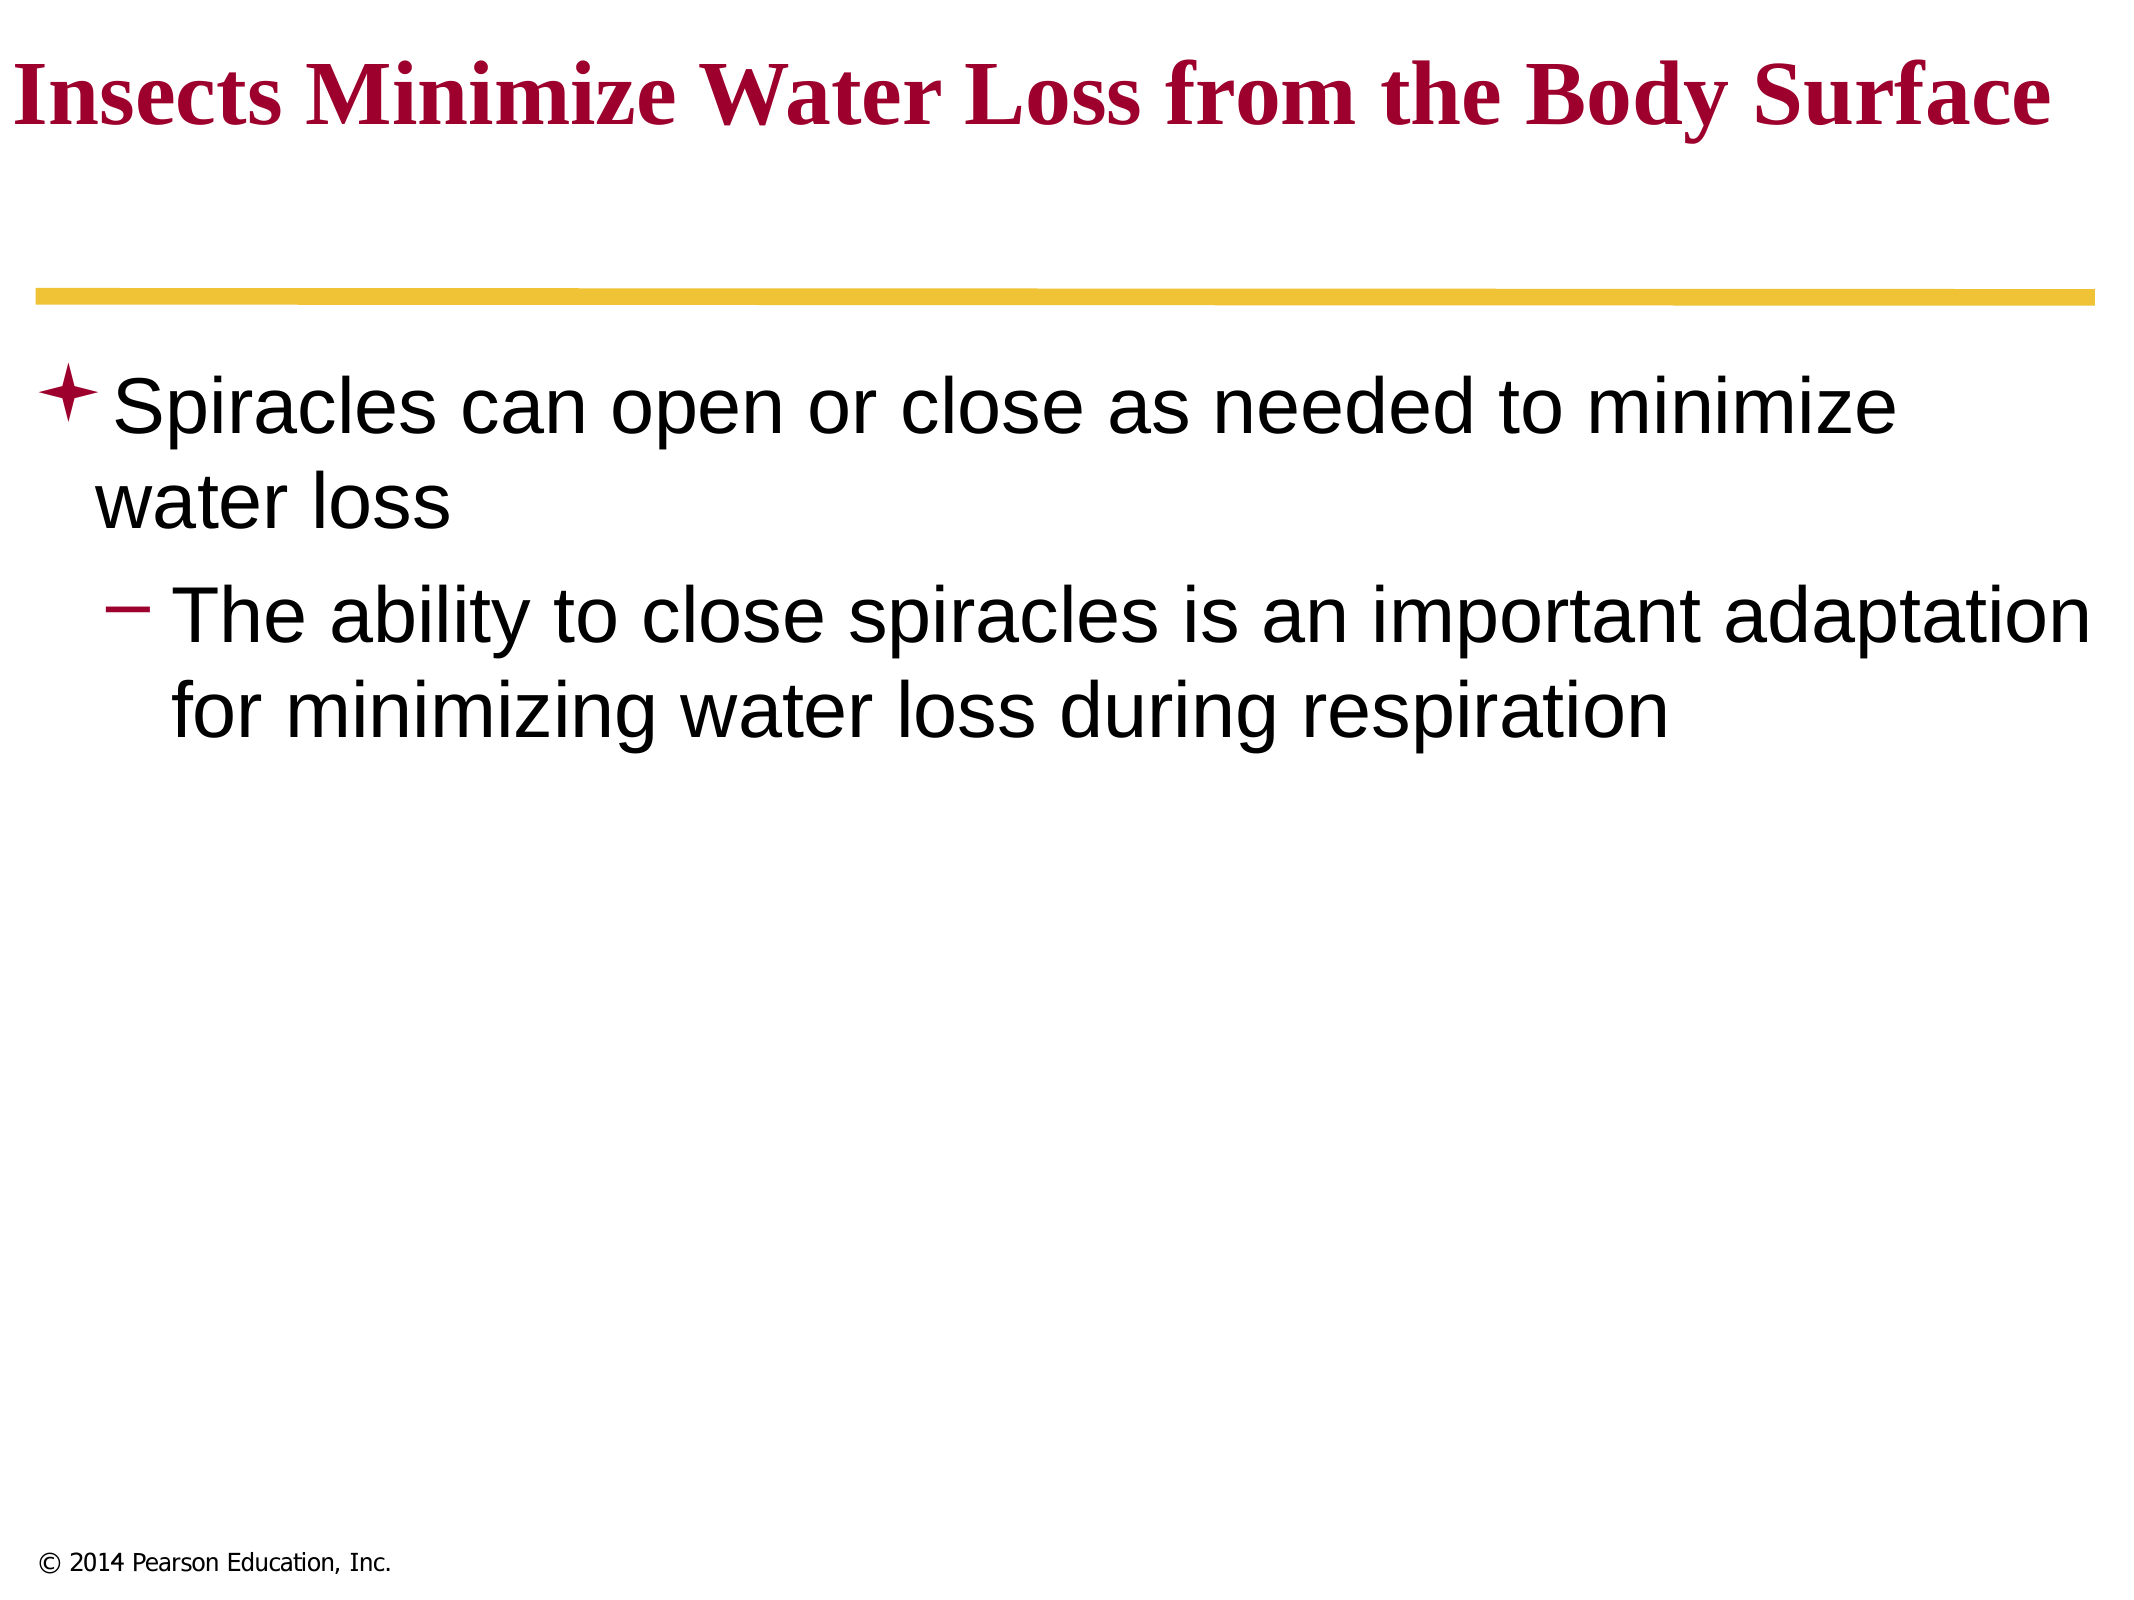

Insects Minimize Water Loss from the Body Surface

Spiracles can open or close as needed to minimize water loss
The ability to close spiracles is an important adaptation for minimizing water loss during respiration